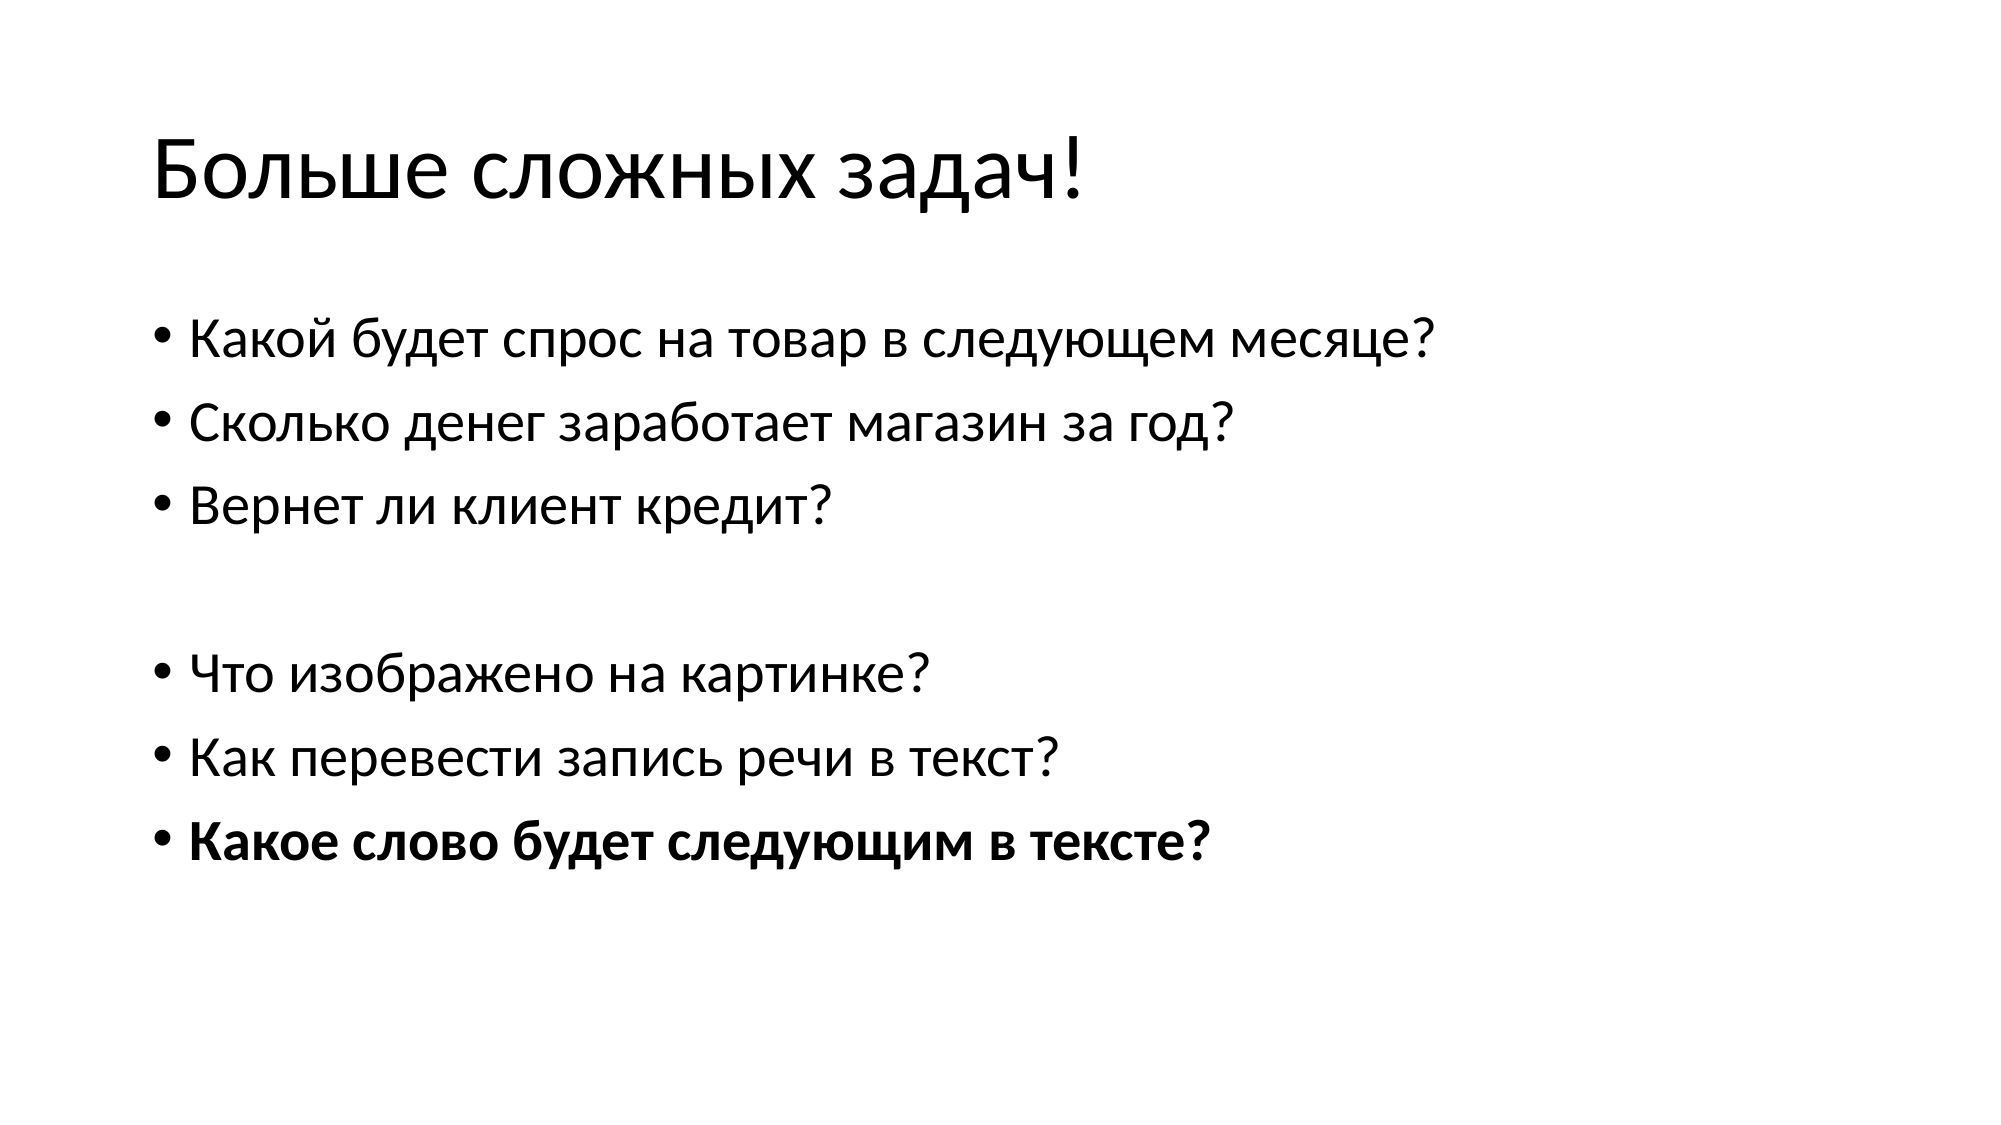

# Больше сложных задач!
Какой будет спрос на товар в следующем месяце?
Сколько денег заработает магазин за год?
Вернет ли клиент кредит?

Что изображено на картинке?
Как перевести запись речи в текст?
Какое слово будет следующим в тексте?